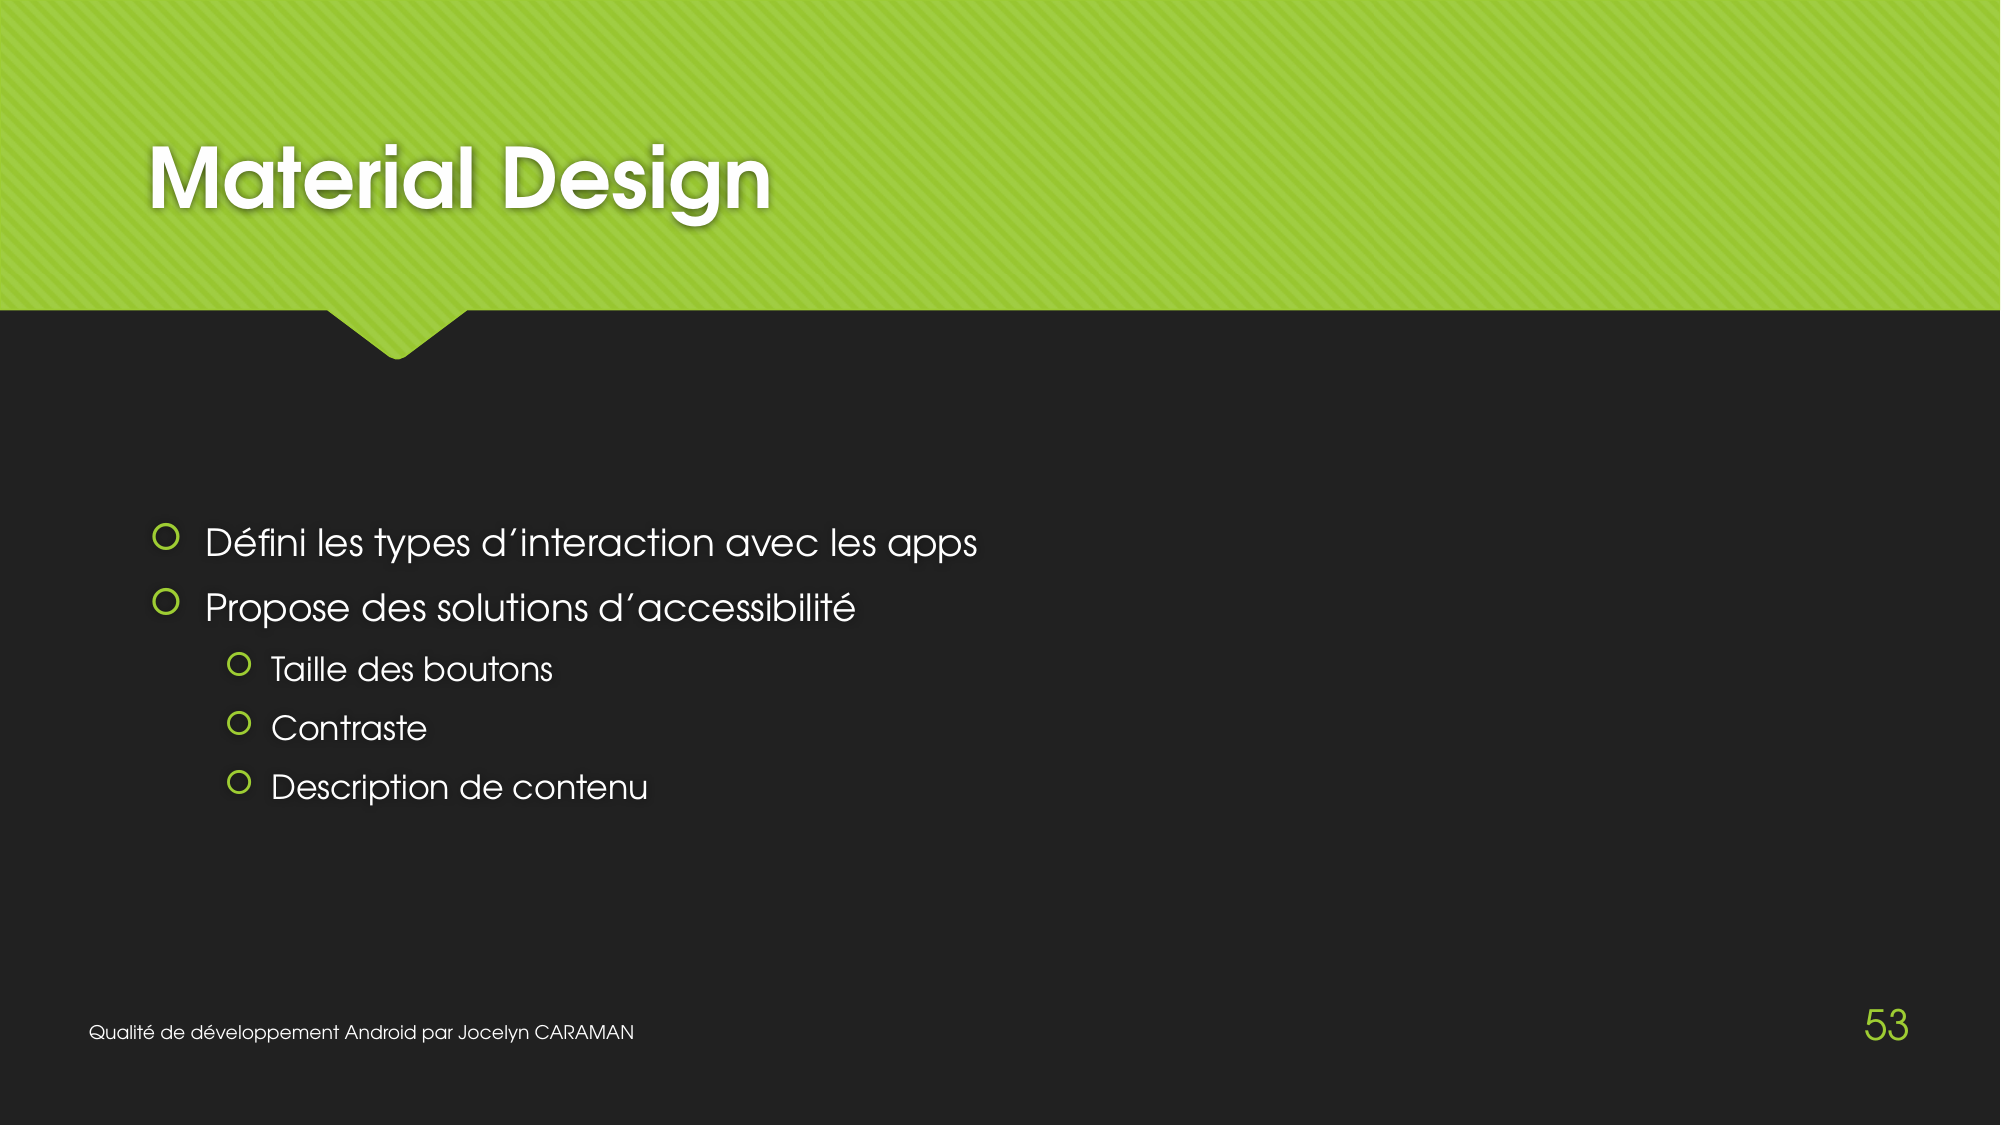

# Material Design
Défini les types d’interaction avec les apps
Propose des solutions d’accessibilité
Taille des boutons
Contraste
Description de contenu
53
Qualité de développement Android par Jocelyn CARAMAN